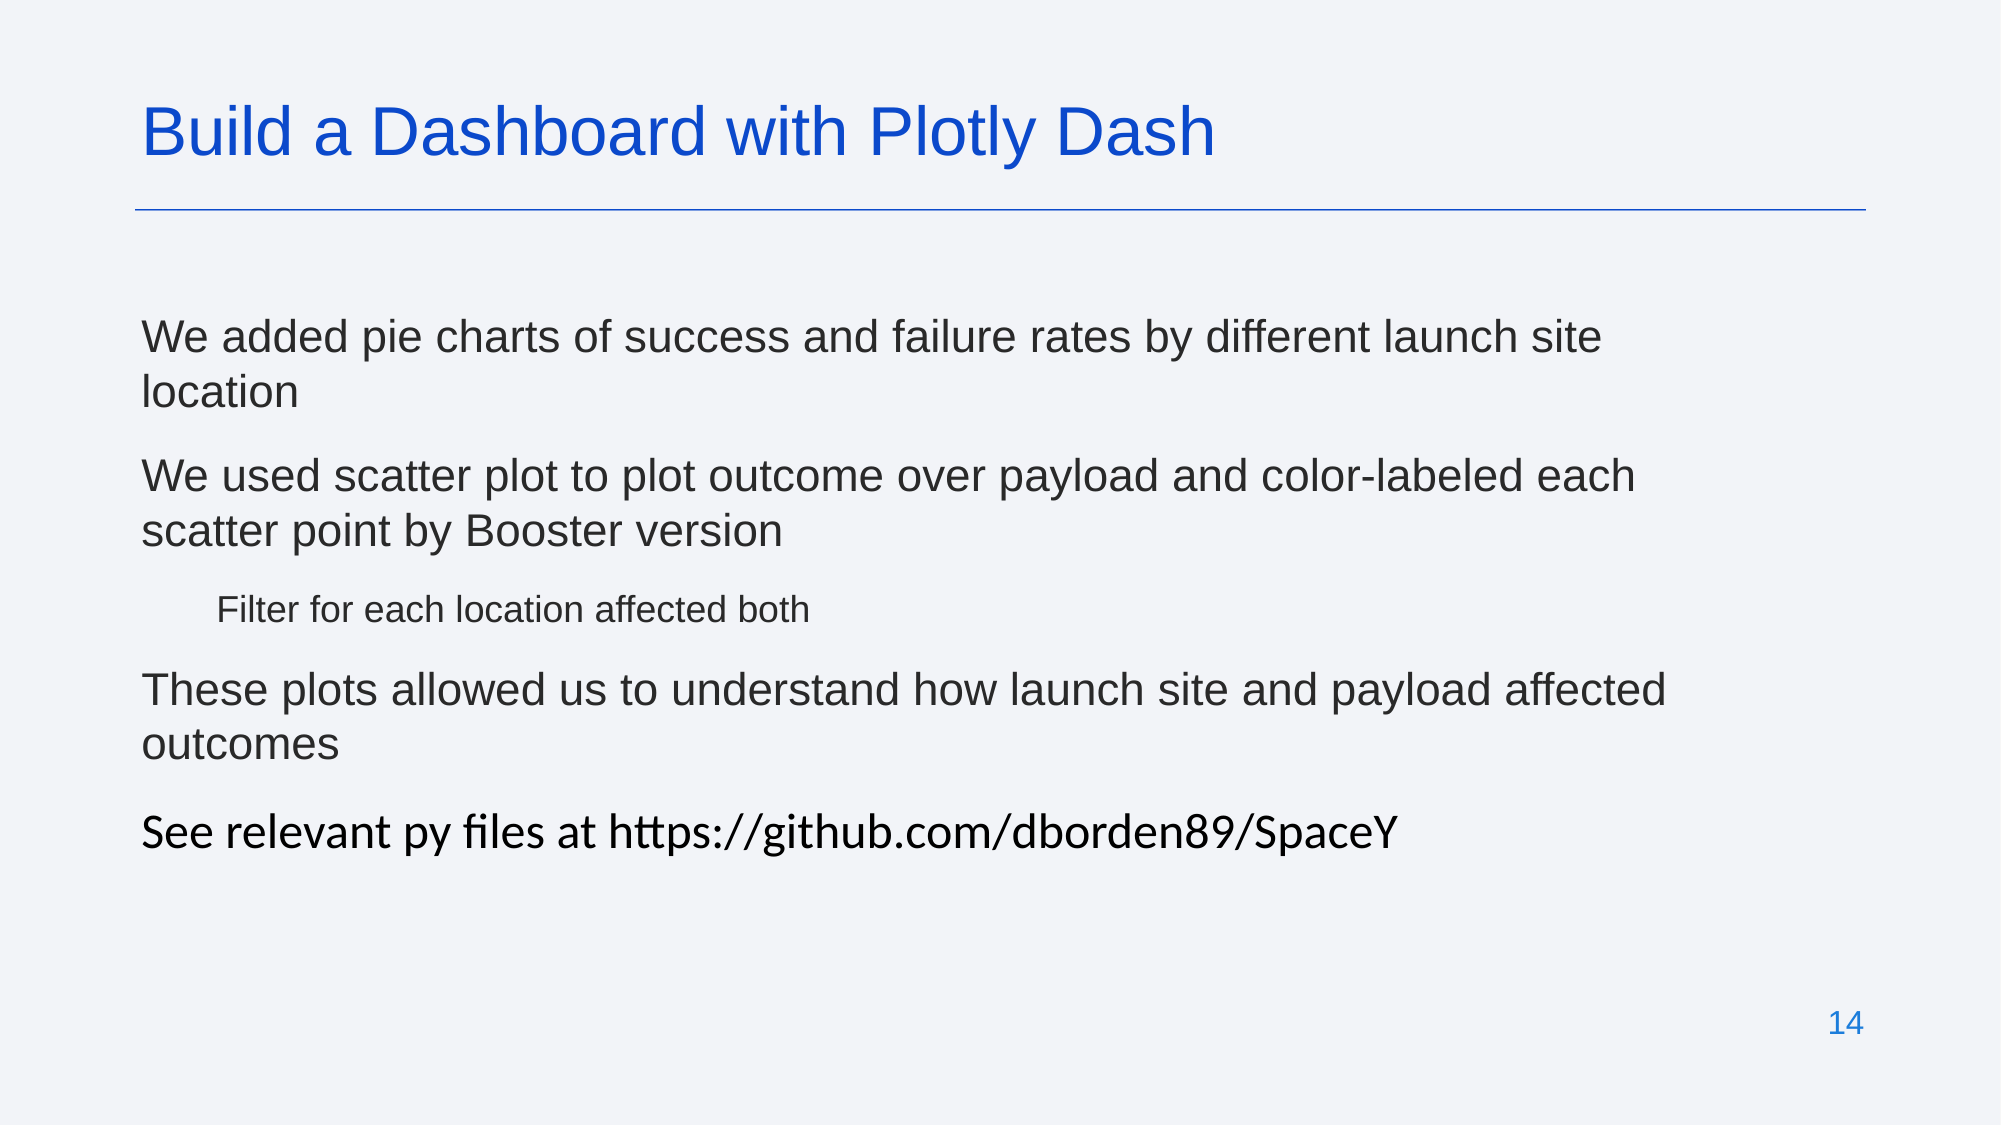

Build a Dashboard with Plotly Dash
We added pie charts of success and failure rates by different launch site location
We used scatter plot to plot outcome over payload and color-labeled each scatter point by Booster version
Filter for each location affected both
These plots allowed us to understand how launch site and payload affected outcomes
See relevant py files at https://github.com/dborden89/SpaceY

14